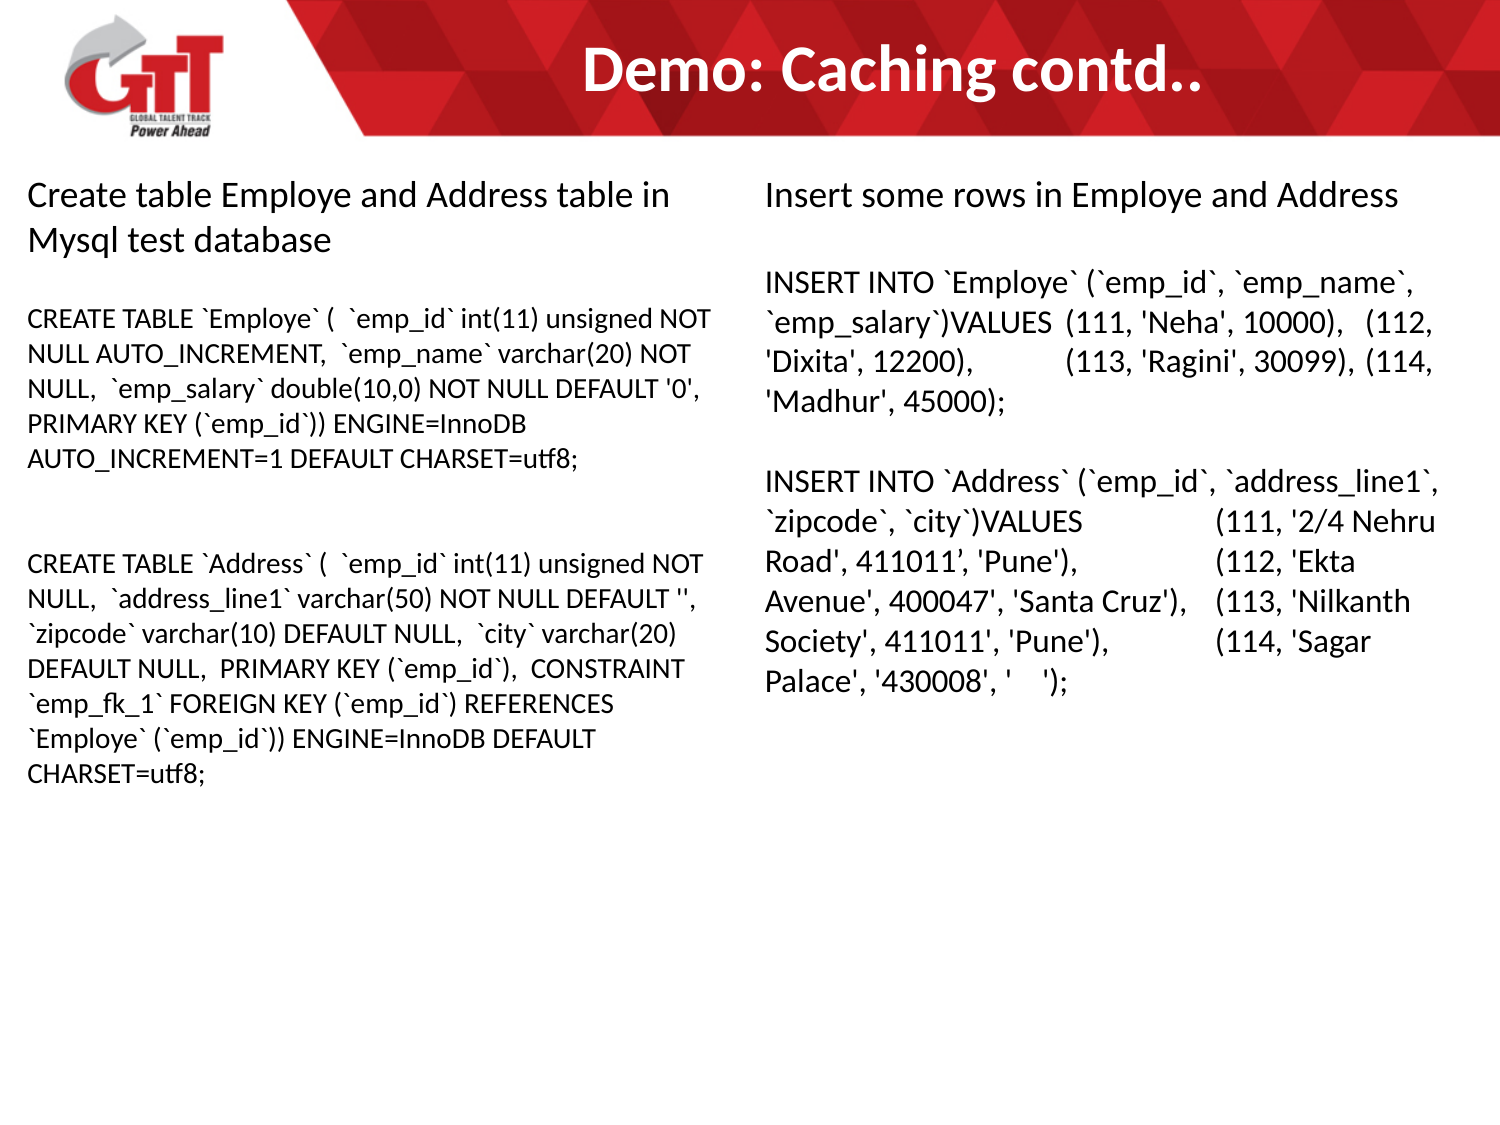

# Demo: Caching contd..
Create table Employe and Address table in Mysql test database

CREATE TABLE `Employe` (  `emp_id` int(11) unsigned NOT NULL AUTO_INCREMENT,  `emp_name` varchar(20) NOT NULL,  `emp_salary` double(10,0) NOT NULL DEFAULT '0',  PRIMARY KEY (`emp_id`)) ENGINE=InnoDB AUTO_INCREMENT=1 DEFAULT CHARSET=utf8;

CREATE TABLE `Address` (  `emp_id` int(11) unsigned NOT NULL,  `address_line1` varchar(50) NOT NULL DEFAULT '',  `zipcode` varchar(10) DEFAULT NULL,  `city` varchar(20) DEFAULT NULL,  PRIMARY KEY (`emp_id`),  CONSTRAINT `emp_fk_1` FOREIGN KEY (`emp_id`) REFERENCES `Employe` (`emp_id`)) ENGINE=InnoDB DEFAULT CHARSET=utf8;
Insert some rows in Employe and Address

INSERT INTO `Employe` (`emp_id`, `emp_name`, `emp_salary`)VALUES	(111, 'Neha', 10000),	(112, 'Dixita', 12200),	(113, 'Ragini', 30099),	(114, 'Madhur', 45000);

INSERT INTO `Address` (`emp_id`, `address_line1`, `zipcode`, `city`)VALUES	(111, '2/4 Nehru Road', 411011’, 'Pune'),	(112, 'Ekta Avenue', 400047', 'Santa Cruz'),	(113, 'Nilkanth Society', 411011', 'Pune'),	(114, 'Sagar Palace', '430008', '    ');